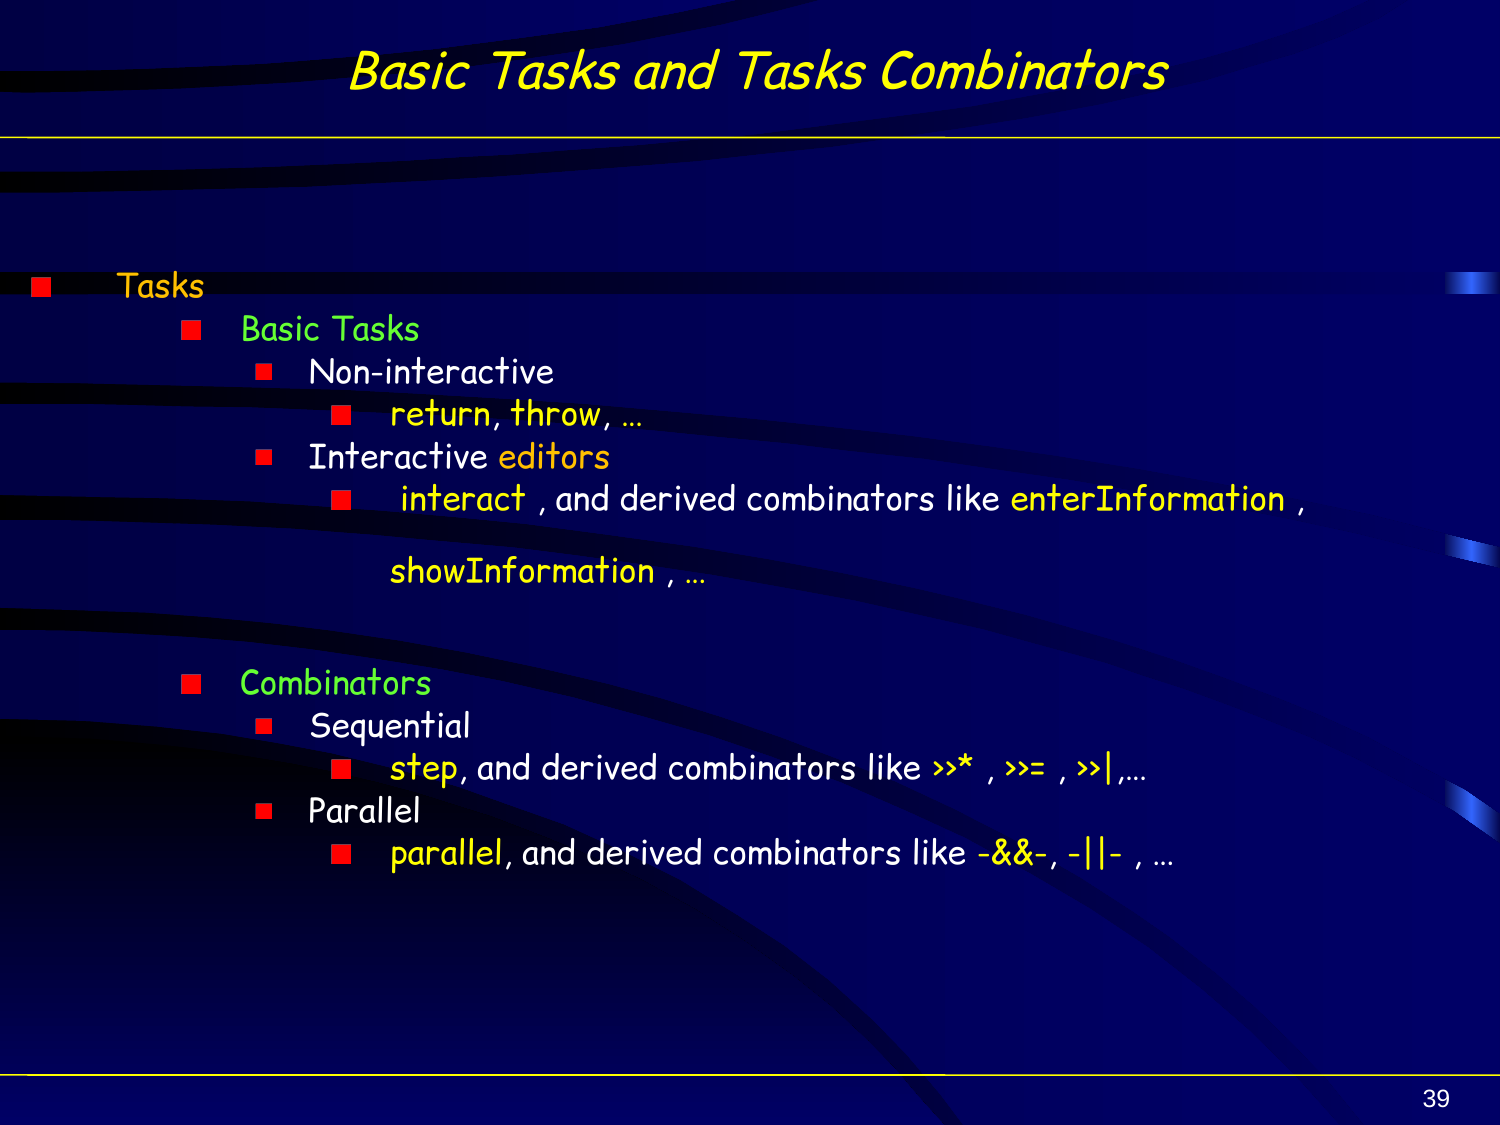

# Basic Tasks and Tasks Combinators

Tasks
Basic Tasks
Non-interactive
return, throw, …
Interactive editors
 interact , and derived combinators like enterInformation , 							showInformation , …

Combinators
Sequential
step, and derived combinators like >>* , >>= , >>|,…
Parallel
parallel, and derived combinators like -&&-, -||- , …

39